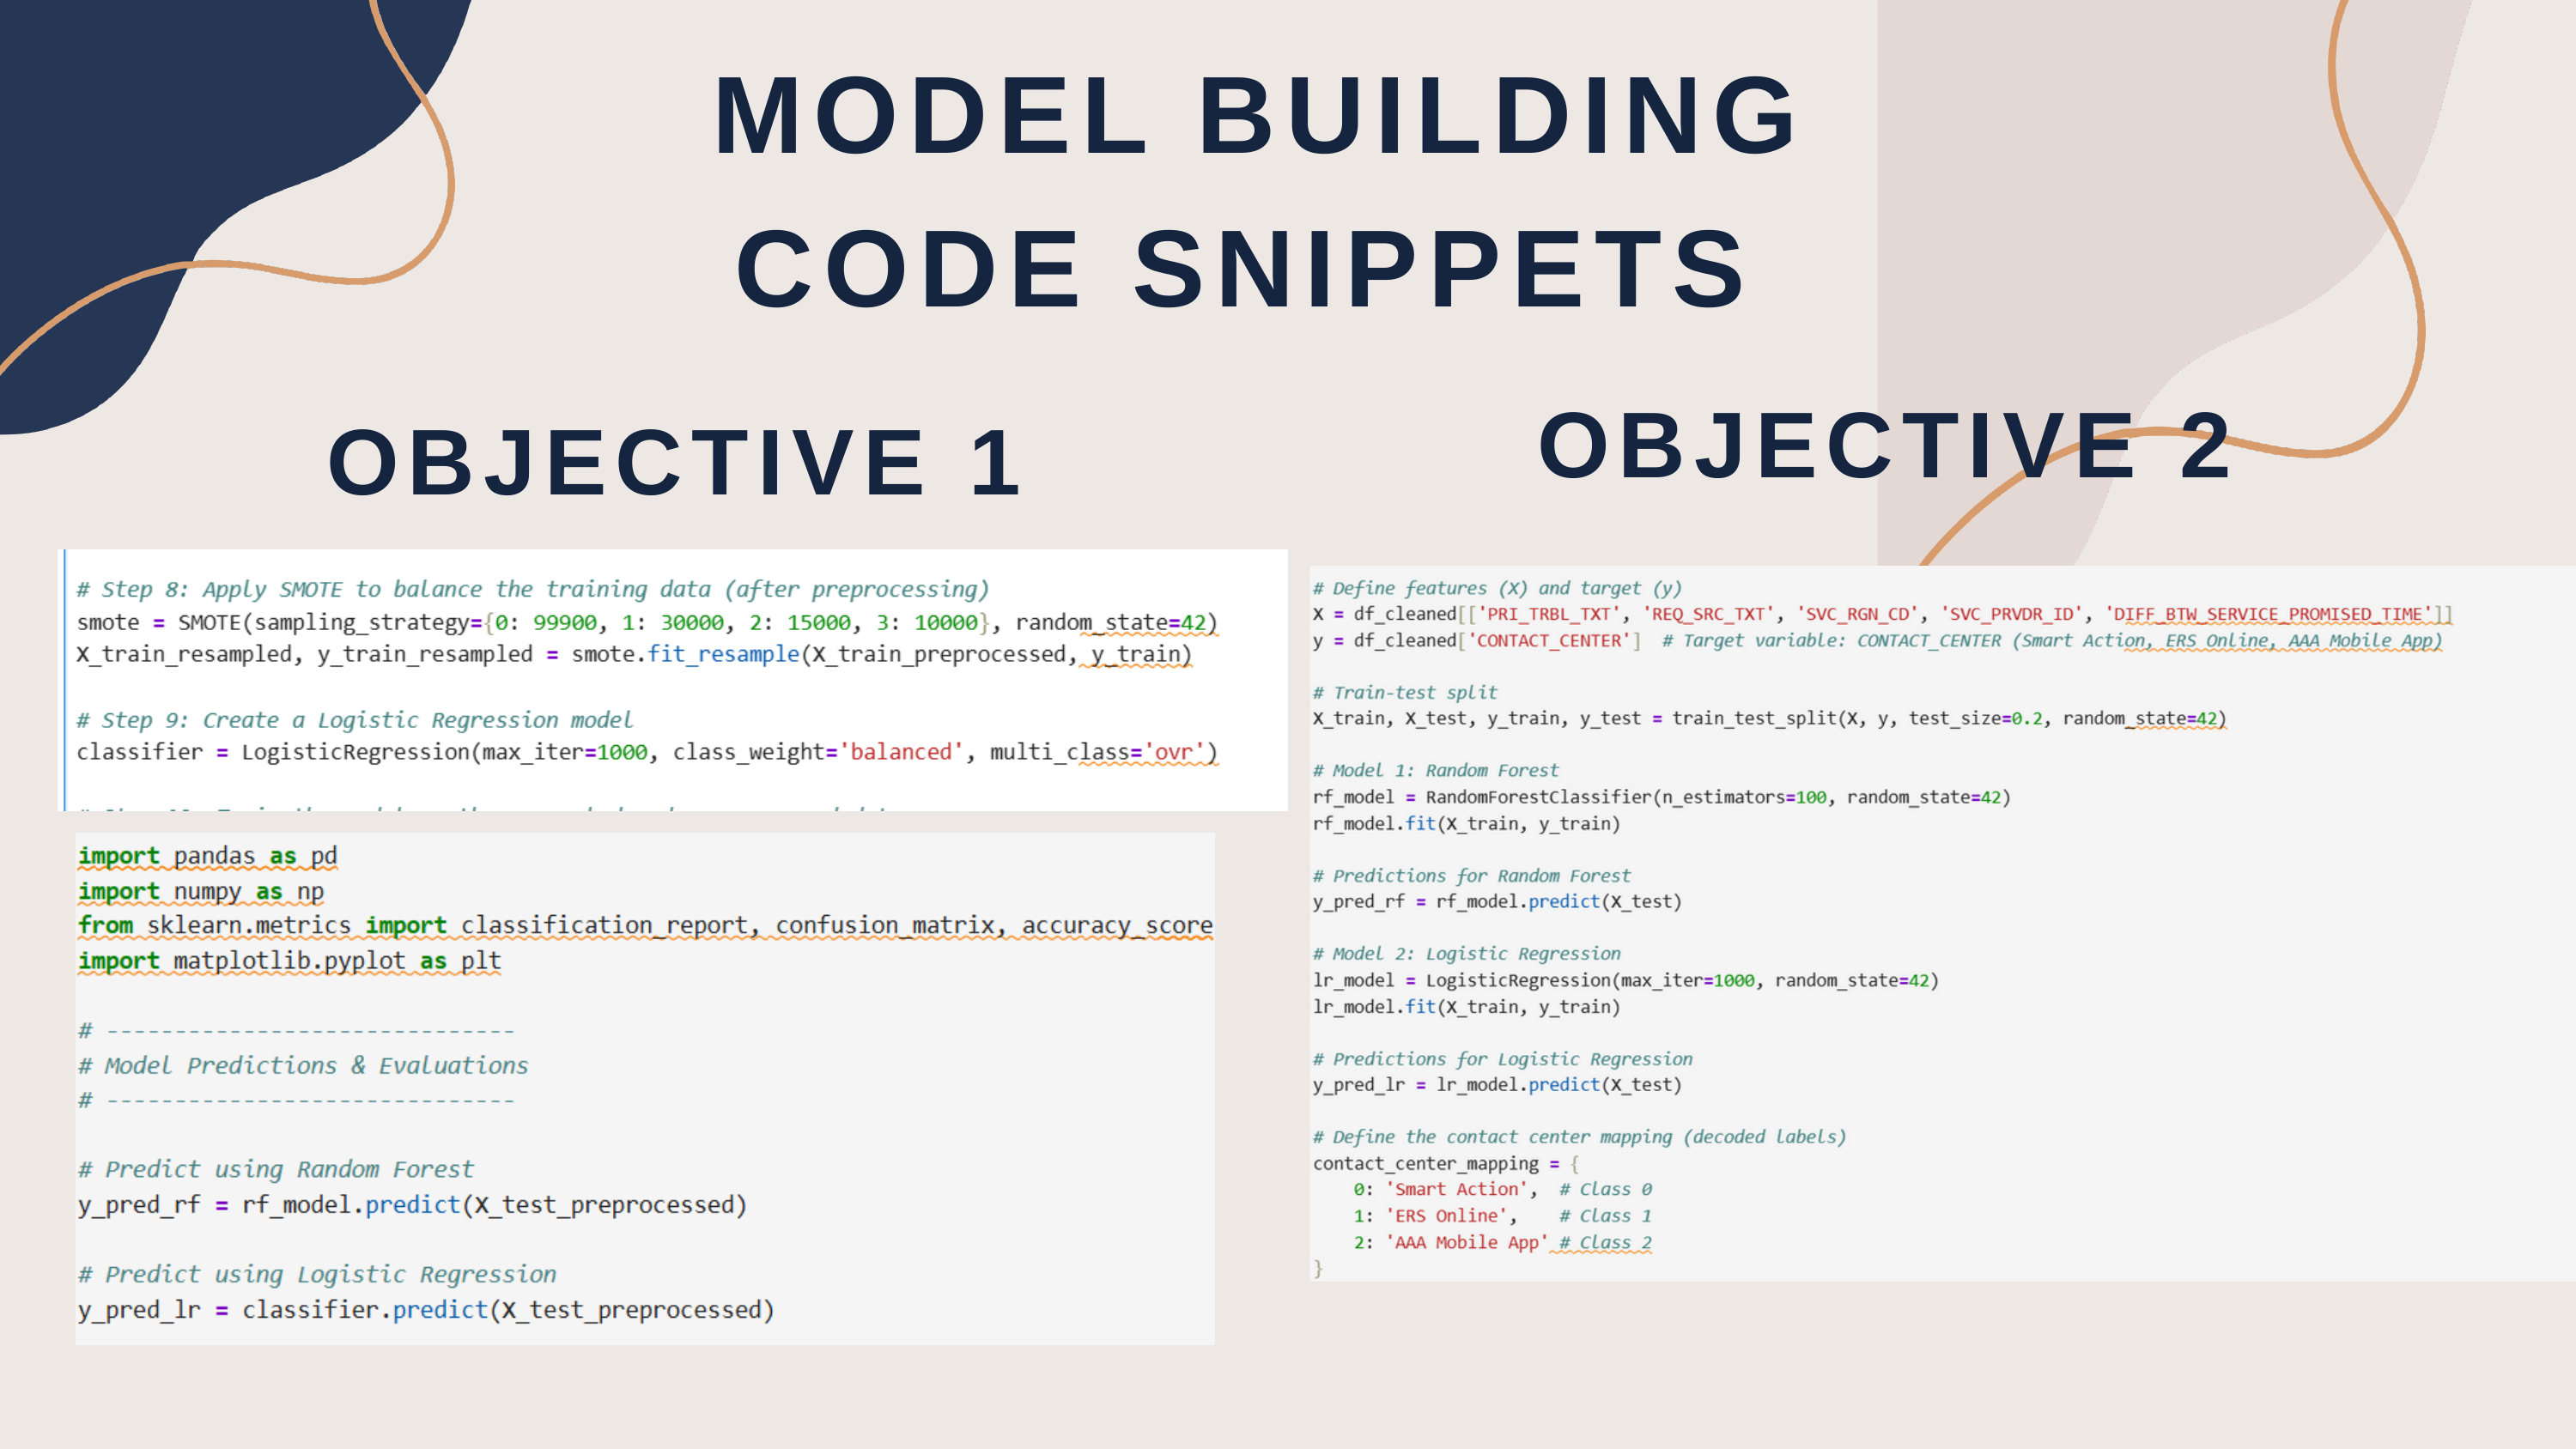

MODEL BUILDING CODE SNIPPETS
OBJECTIVE 2
OBJECTIVE 1